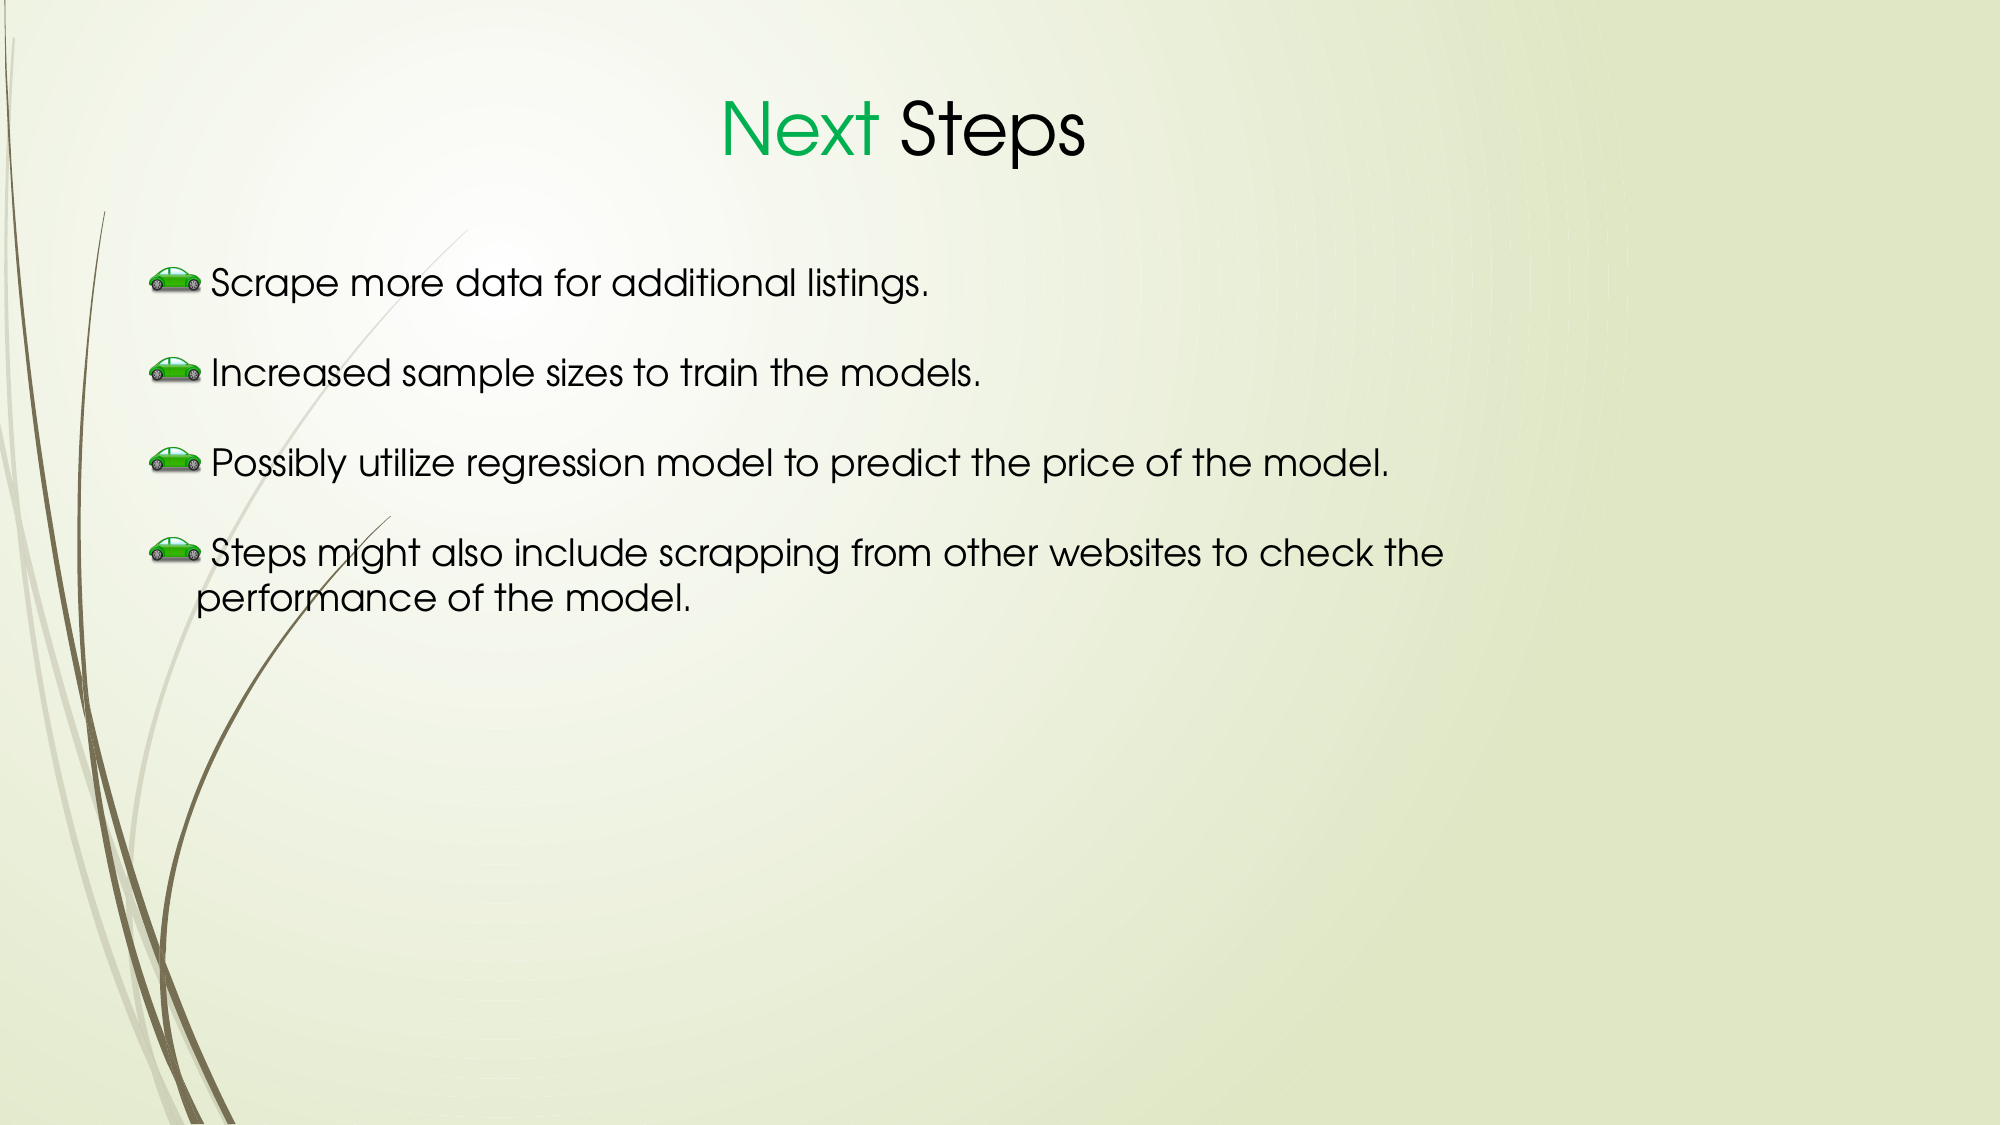

Next Steps
 Scrape more data for additional listings.

 Increased sample sizes to train the models.

 Possibly utilize regression model to predict the price of the model.

 Steps might also include scrapping from other websites to check the performance of the model.